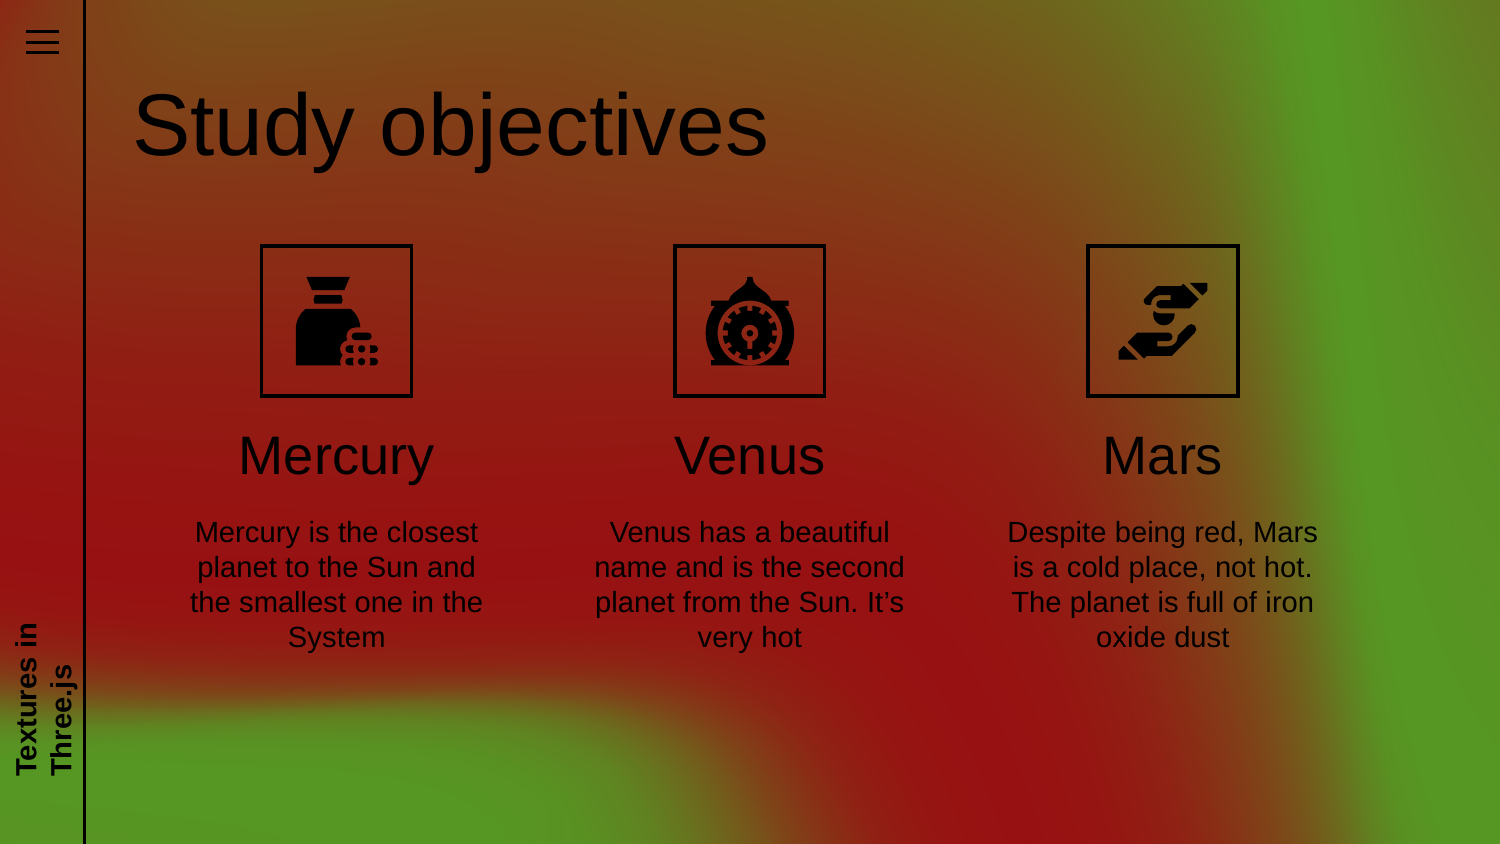

# Study objectives

Mercury
Venus
Mars
Mercury is the closest planet to the Sun and the smallest one in the System
Venus has a beautiful name and is the second planet from the Sun. It’s very hot
Despite being red, Mars is a cold place, not hot. The planet is full of iron oxide dust